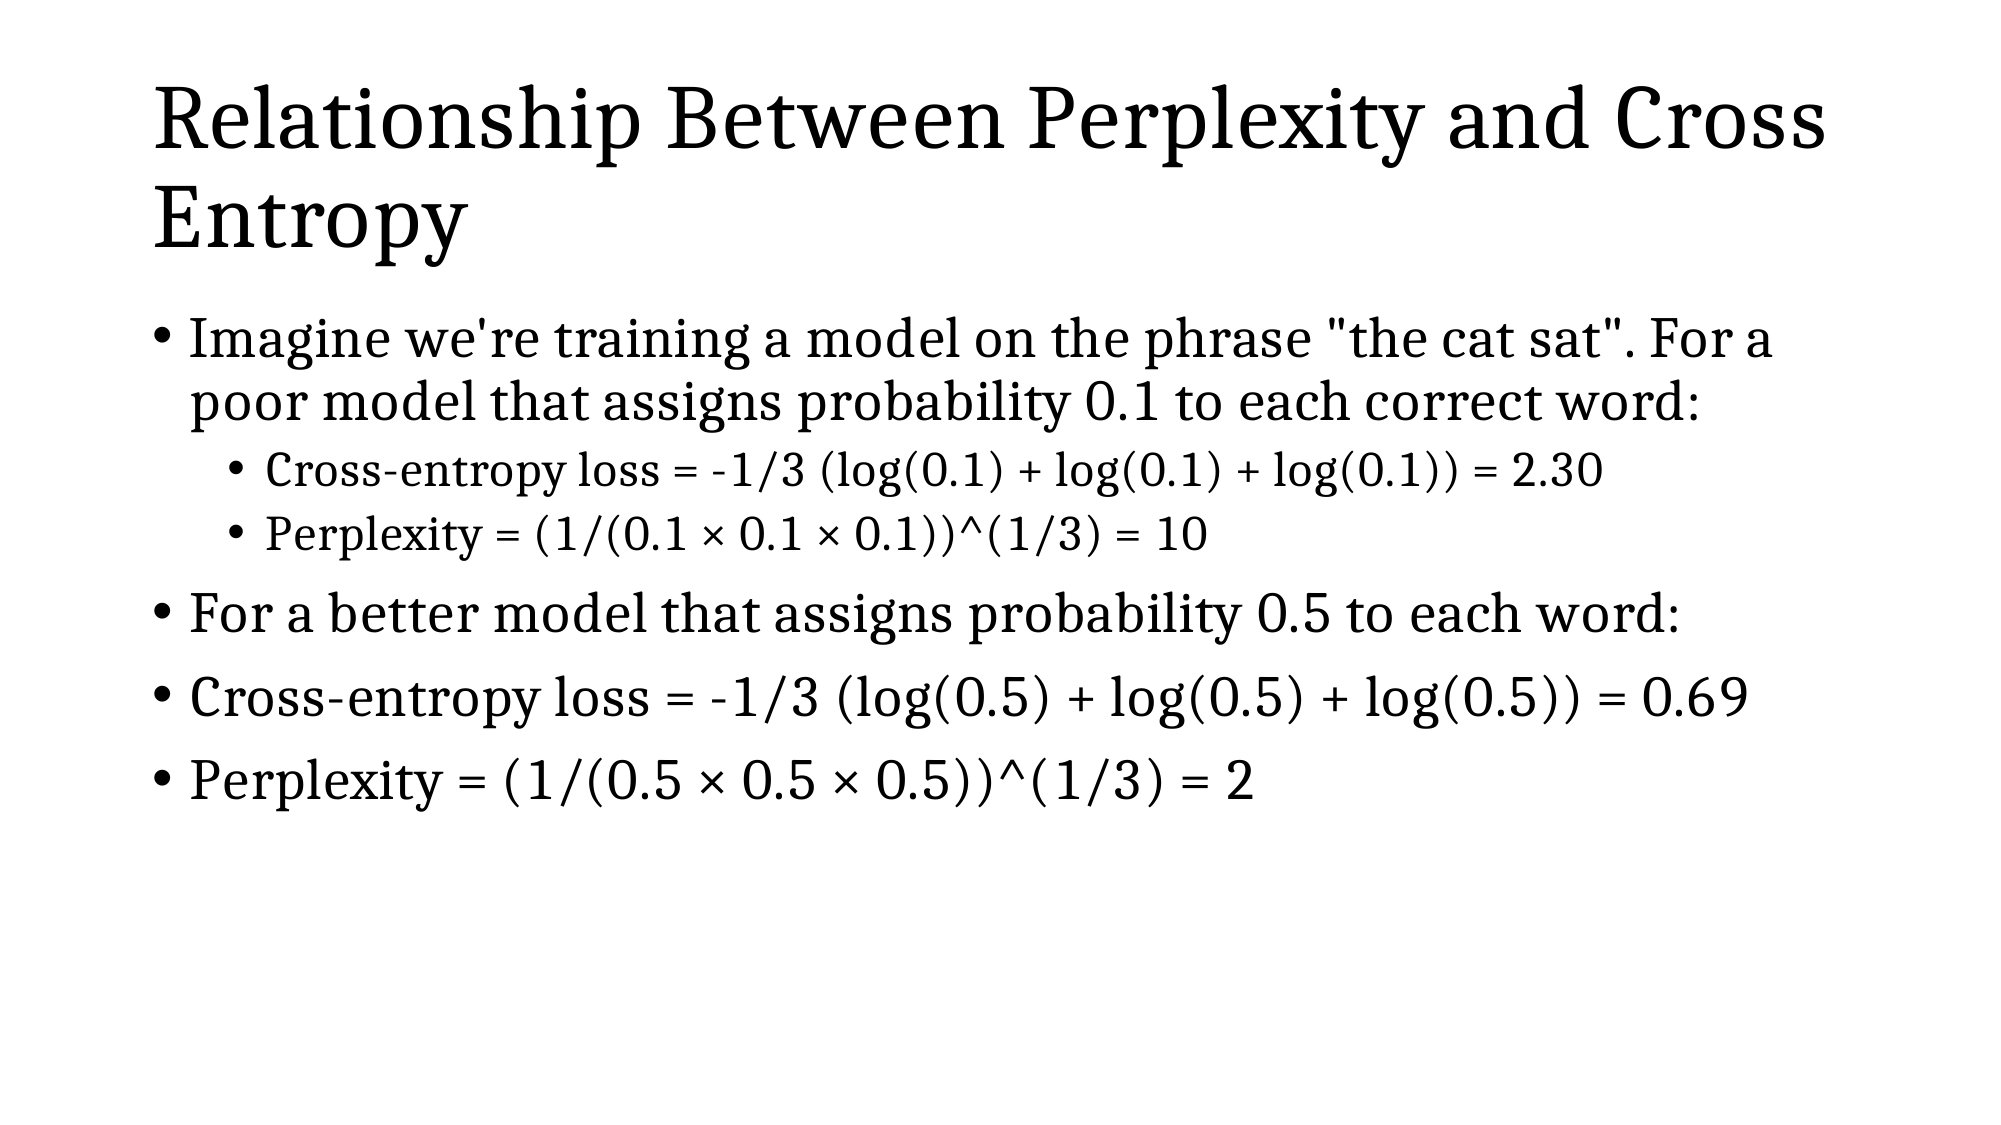

# Relationship Between Perplexity and Cross Entropy
Imagine we're training a model on the phrase "the cat sat". For a poor model that assigns probability 0.1 to each correct word:
Cross-entropy loss = -1/3 (log(0.1) + log(0.1) + log(0.1)) = 2.30
Perplexity = (1/(0.1 × 0.1 × 0.1))^(1/3) = 10
For a better model that assigns probability 0.5 to each word:
Cross-entropy loss = -1/3 (log(0.5) + log(0.5) + log(0.5)) = 0.69
Perplexity = (1/(0.5 × 0.5 × 0.5))^(1/3) = 2